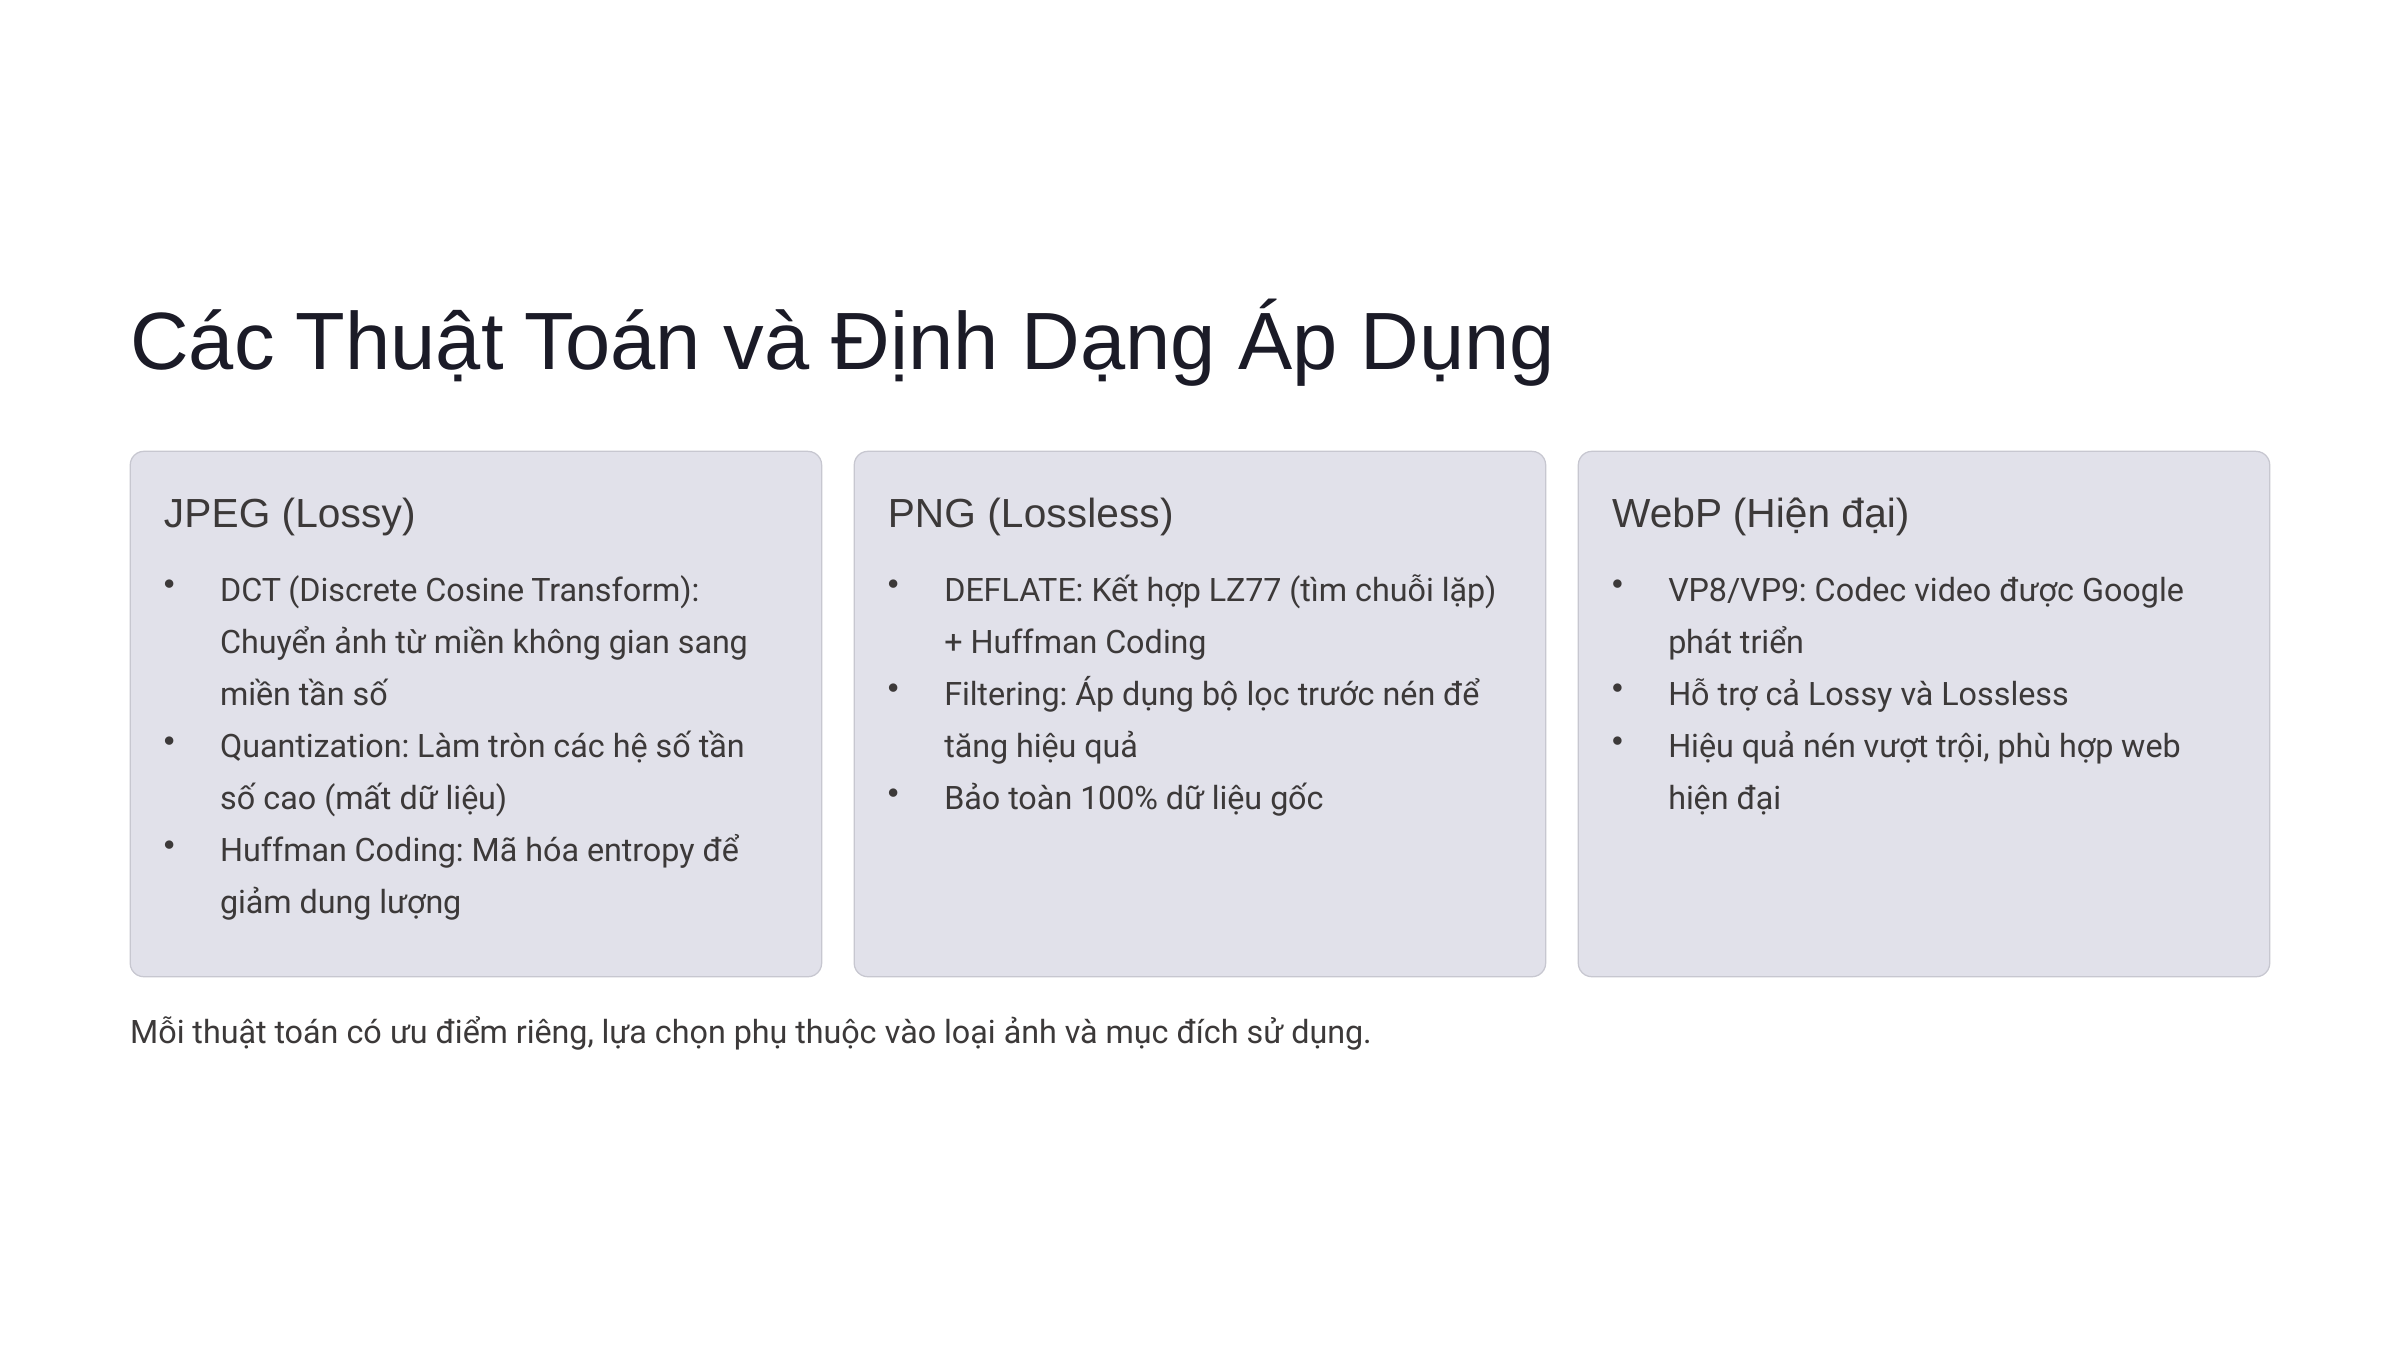

Các Thuật Toán và Định Dạng Áp Dụng

JPEG (Lossy)
PNG (Lossless)
WebP (Hiện đại)
DCT (Discrete Cosine Transform): Chuyển ảnh từ miền không gian sang miền tần số
Quantization: Làm tròn các hệ số tần số cao (mất dữ liệu)
Huffman Coding: Mã hóa entropy để giảm dung lượng
DEFLATE: Kết hợp LZ77 (tìm chuỗi lặp) + Huffman Coding
Filtering: Áp dụng bộ lọc trước nén để tăng hiệu quả
Bảo toàn 100% dữ liệu gốc
VP8/VP9: Codec video được Google phát triển
Hỗ trợ cả Lossy và Lossless
Hiệu quả nén vượt trội, phù hợp web hiện đại
Mỗi thuật toán có ưu điểm riêng, lựa chọn phụ thuộc vào loại ảnh và mục đích sử dụng.